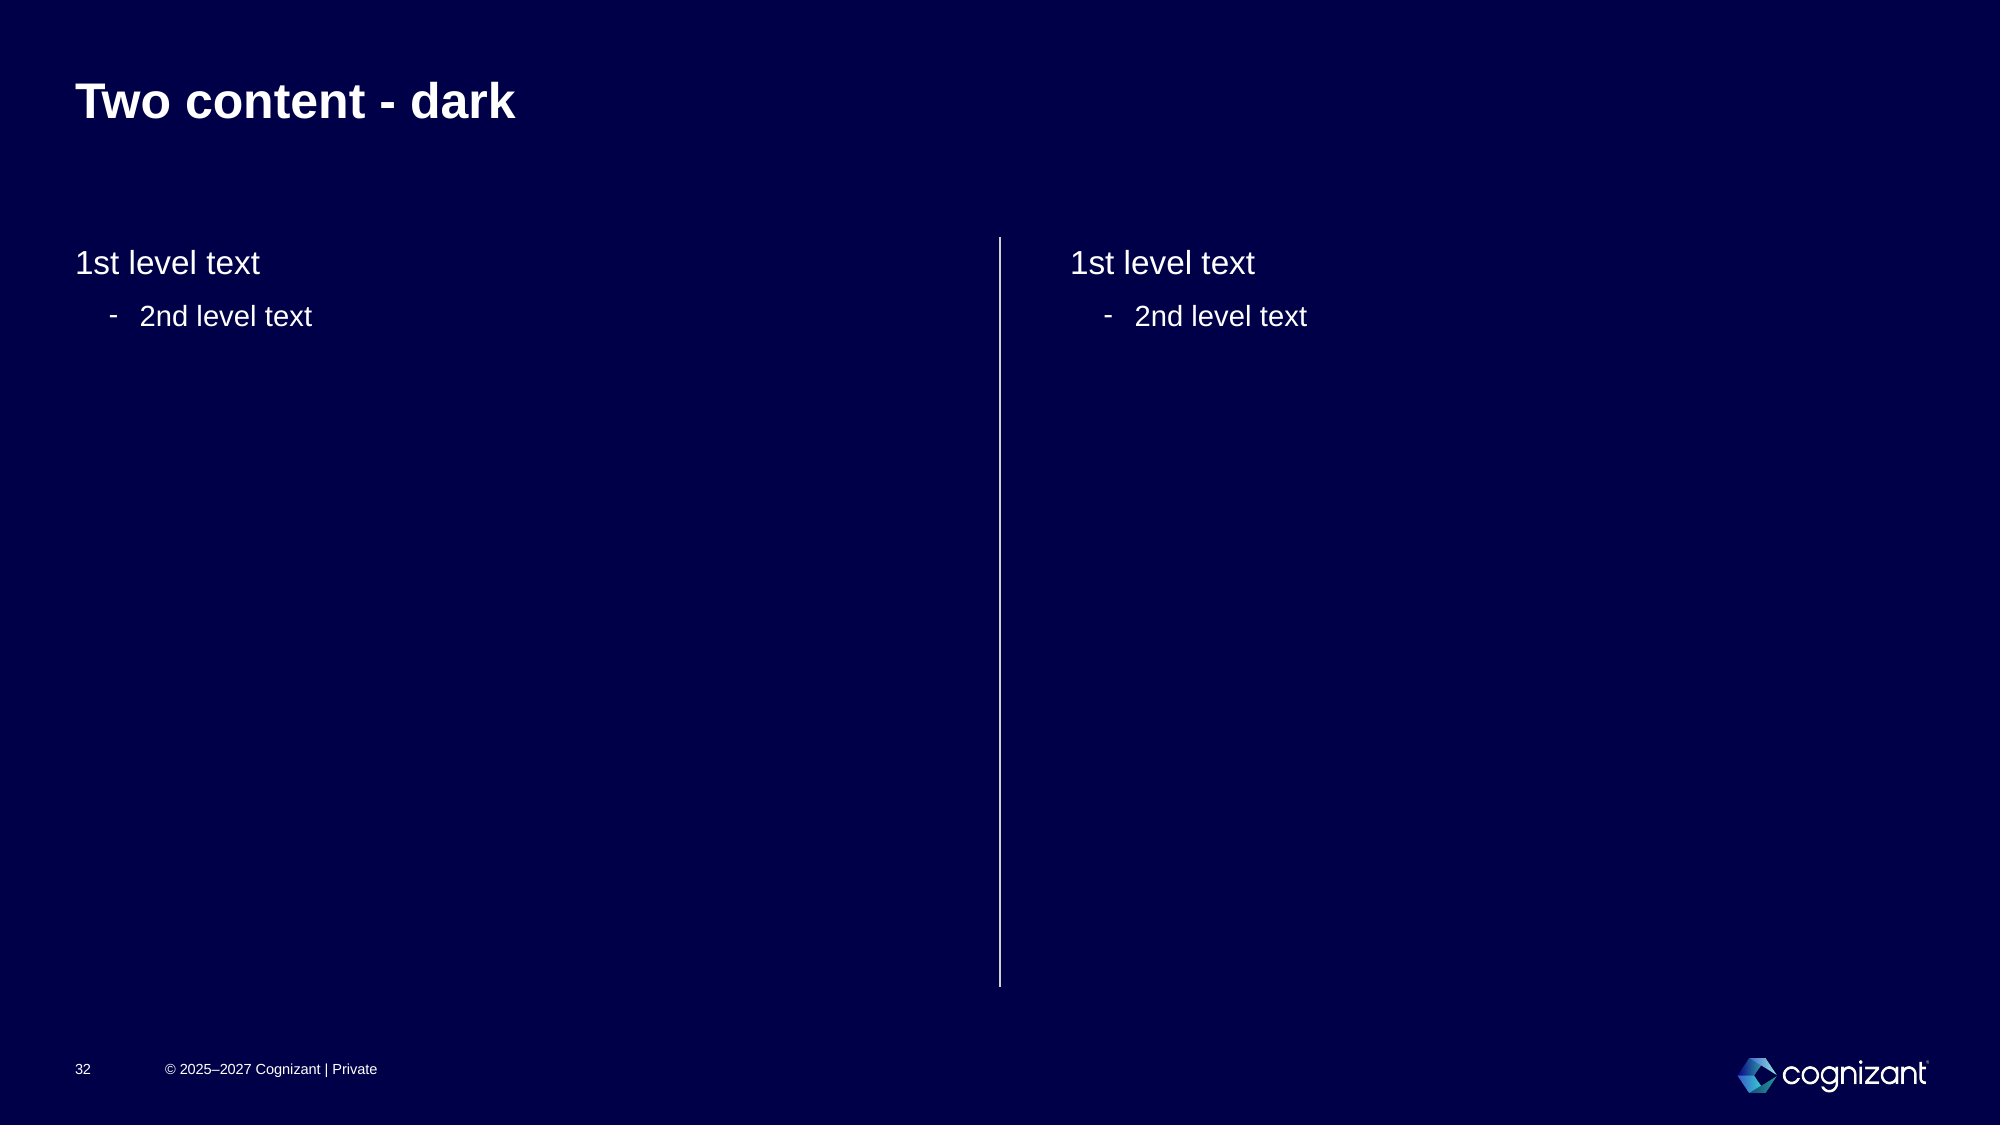

# Two content - dark
1st level text
2nd level text
1st level text
2nd level text
32
© 2025–2027 Cognizant | Private